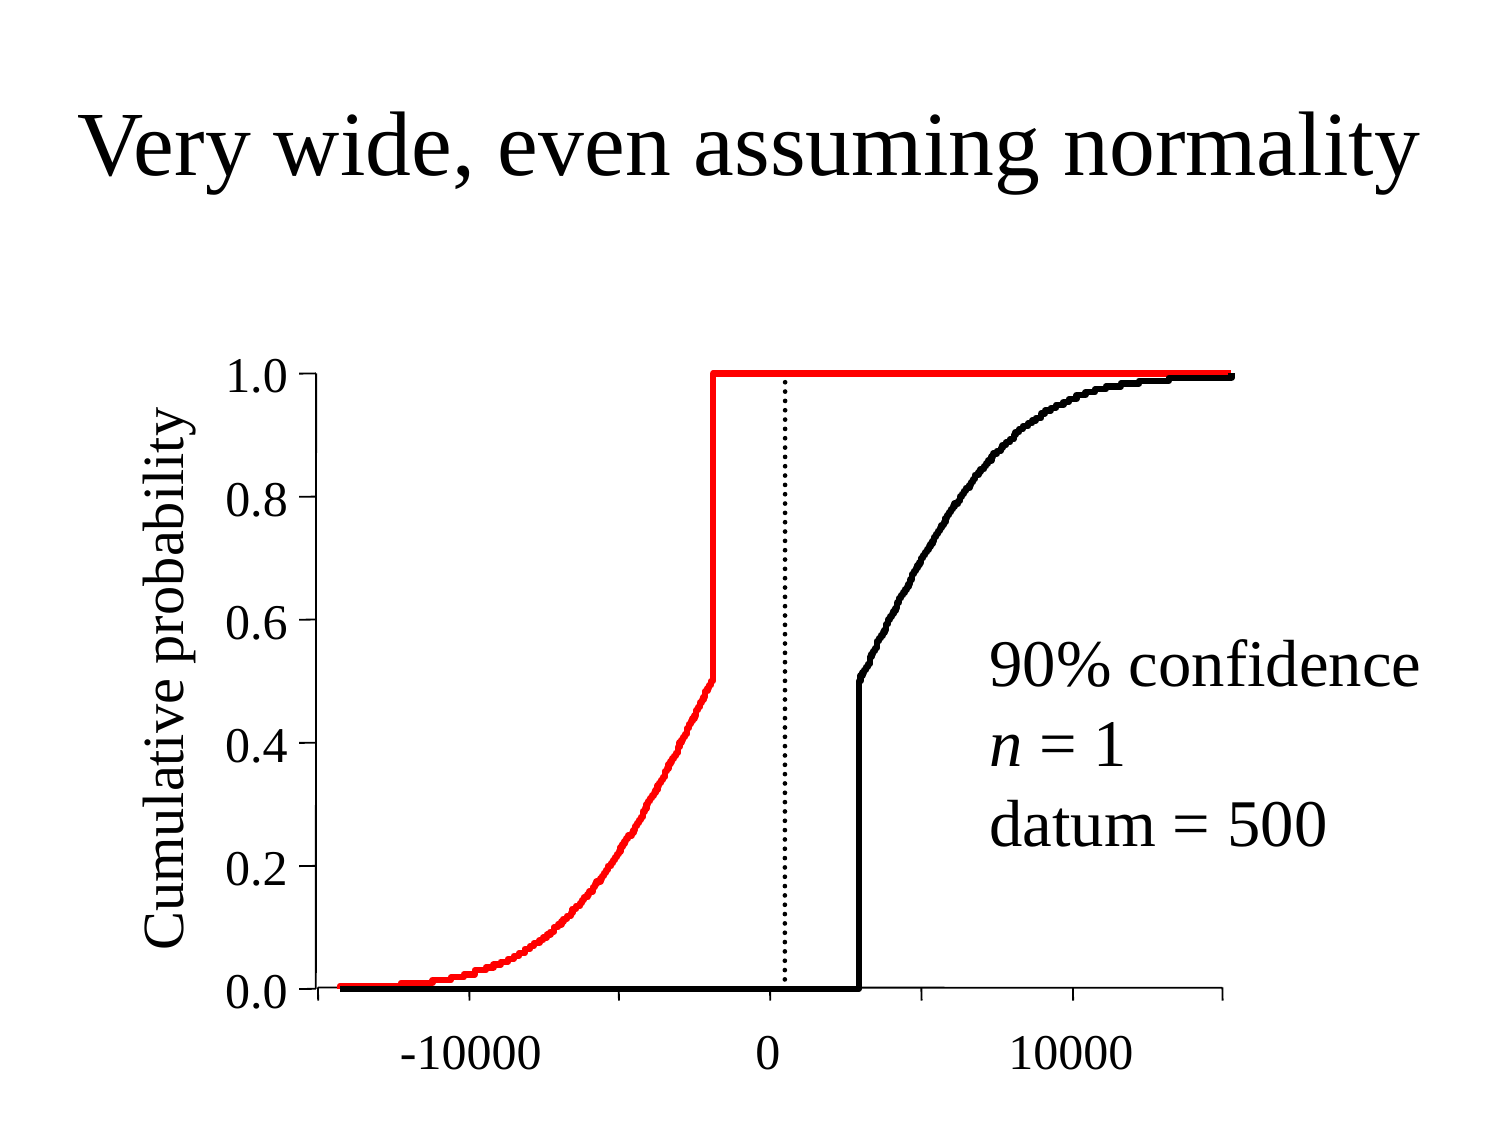

# Very wide, even assuming normality
1.0

0.8

0.6
90% confidence
n = 1
datum = 500

Cumulative probability
0.4

0.2

0.0

-10000
0
10000